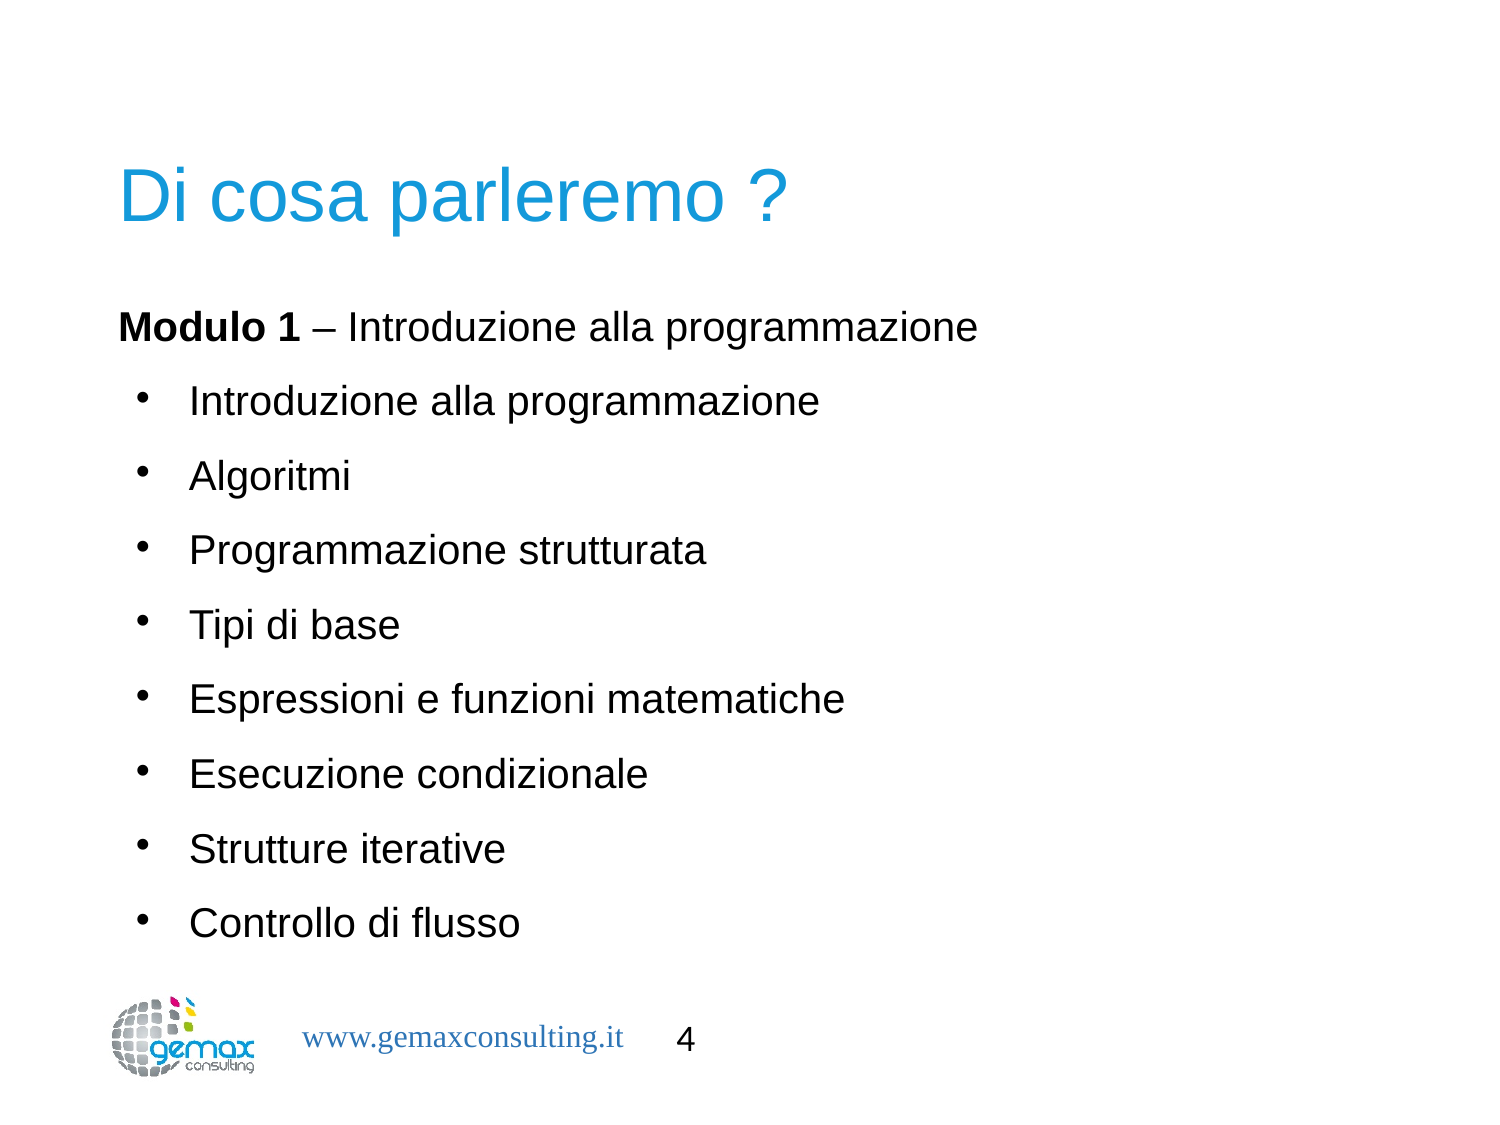

# Di cosa parleremo ?
Modulo 1 – Introduzione alla programmazione
Introduzione alla programmazione
Algoritmi
Programmazione strutturata
Tipi di base
Espressioni e funzioni matematiche
Esecuzione condizionale
Strutture iterative
Controllo di flusso
4